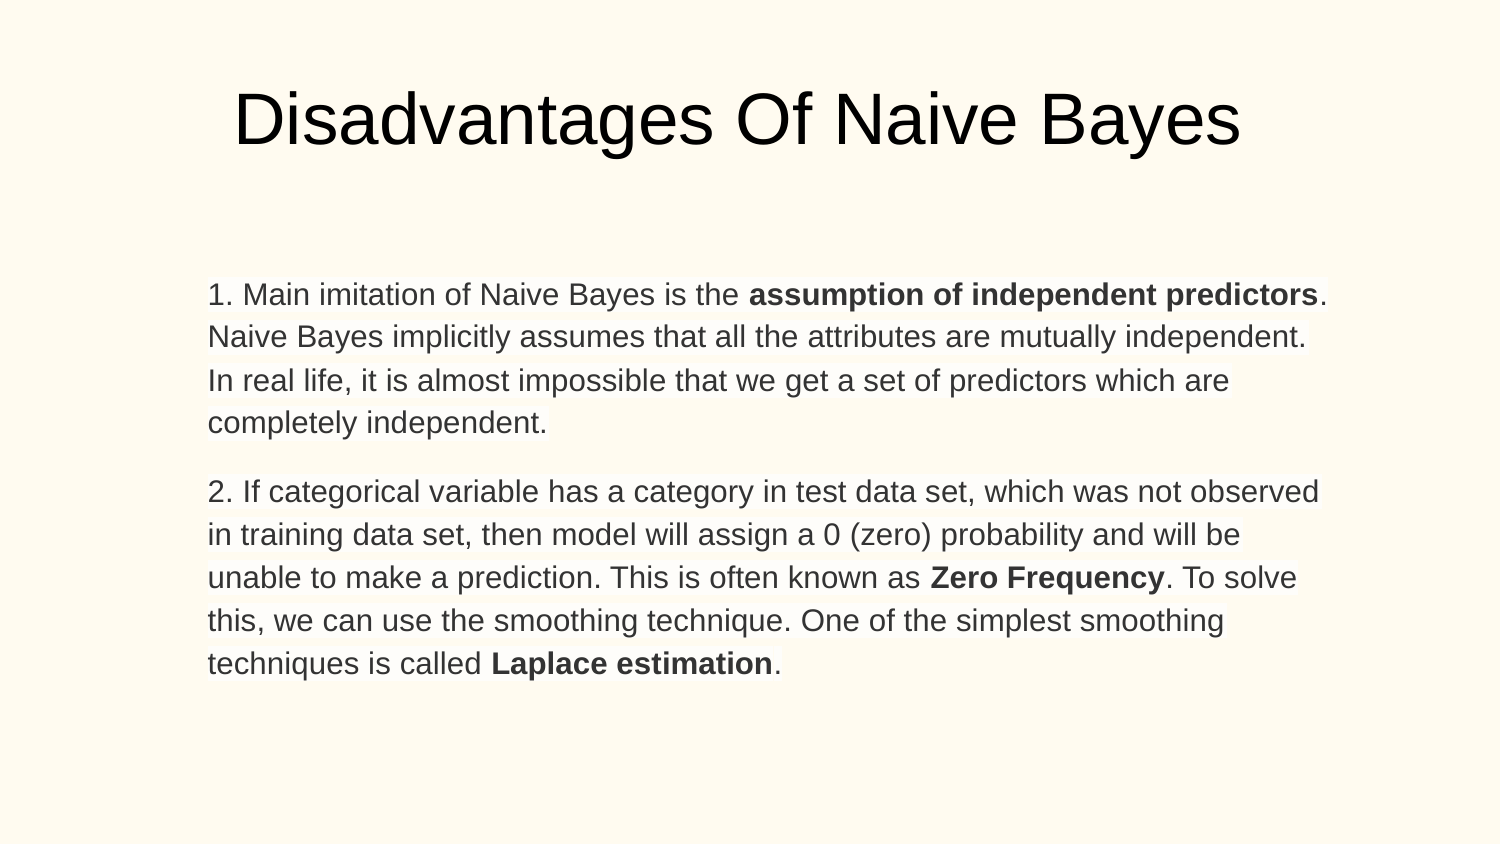

Disadvantages Of Naive Bayes
1. Main imitation of Naive Bayes is the assumption of independent predictors. Naive Bayes implicitly assumes that all the attributes are mutually independent. In real life, it is almost impossible that we get a set of predictors which are completely independent.
2. If categorical variable has a category in test data set, which was not observed in training data set, then model will assign a 0 (zero) probability and will be unable to make a prediction. This is often known as Zero Frequency. To solve this, we can use the smoothing technique. One of the simplest smoothing techniques is called Laplace estimation.